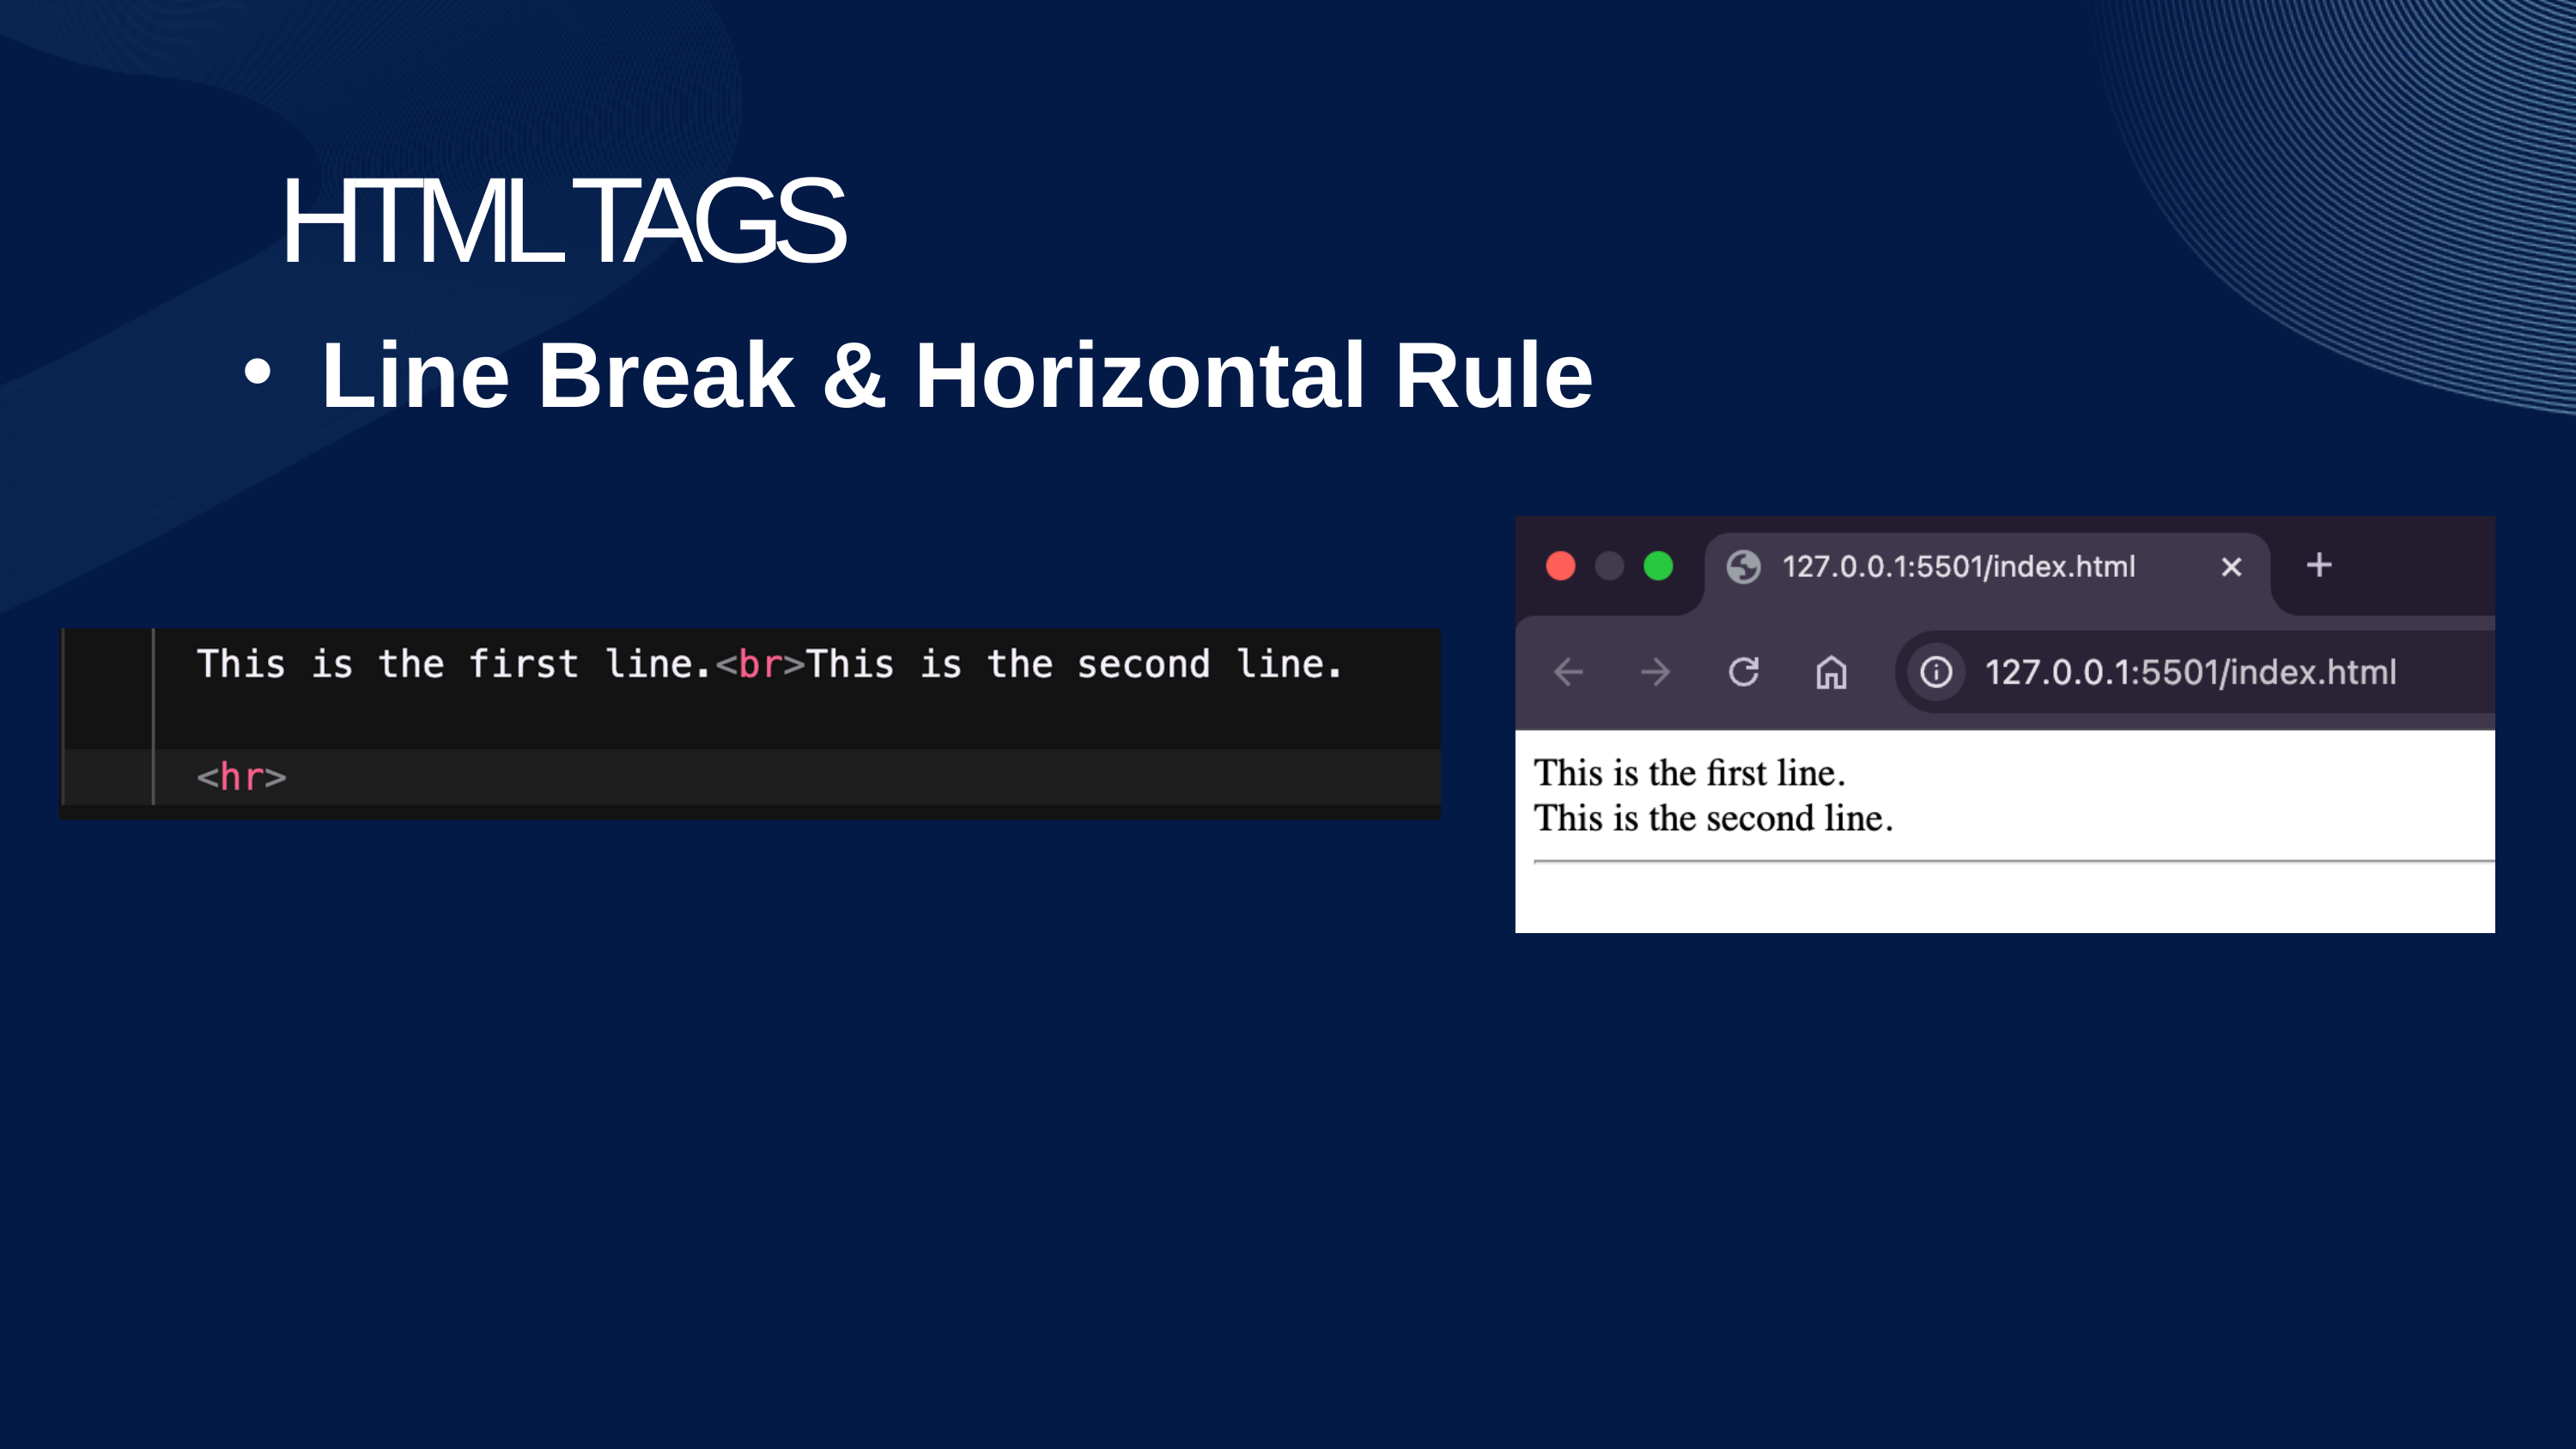

HTML TAGS
Line Break & Horizontal Rule